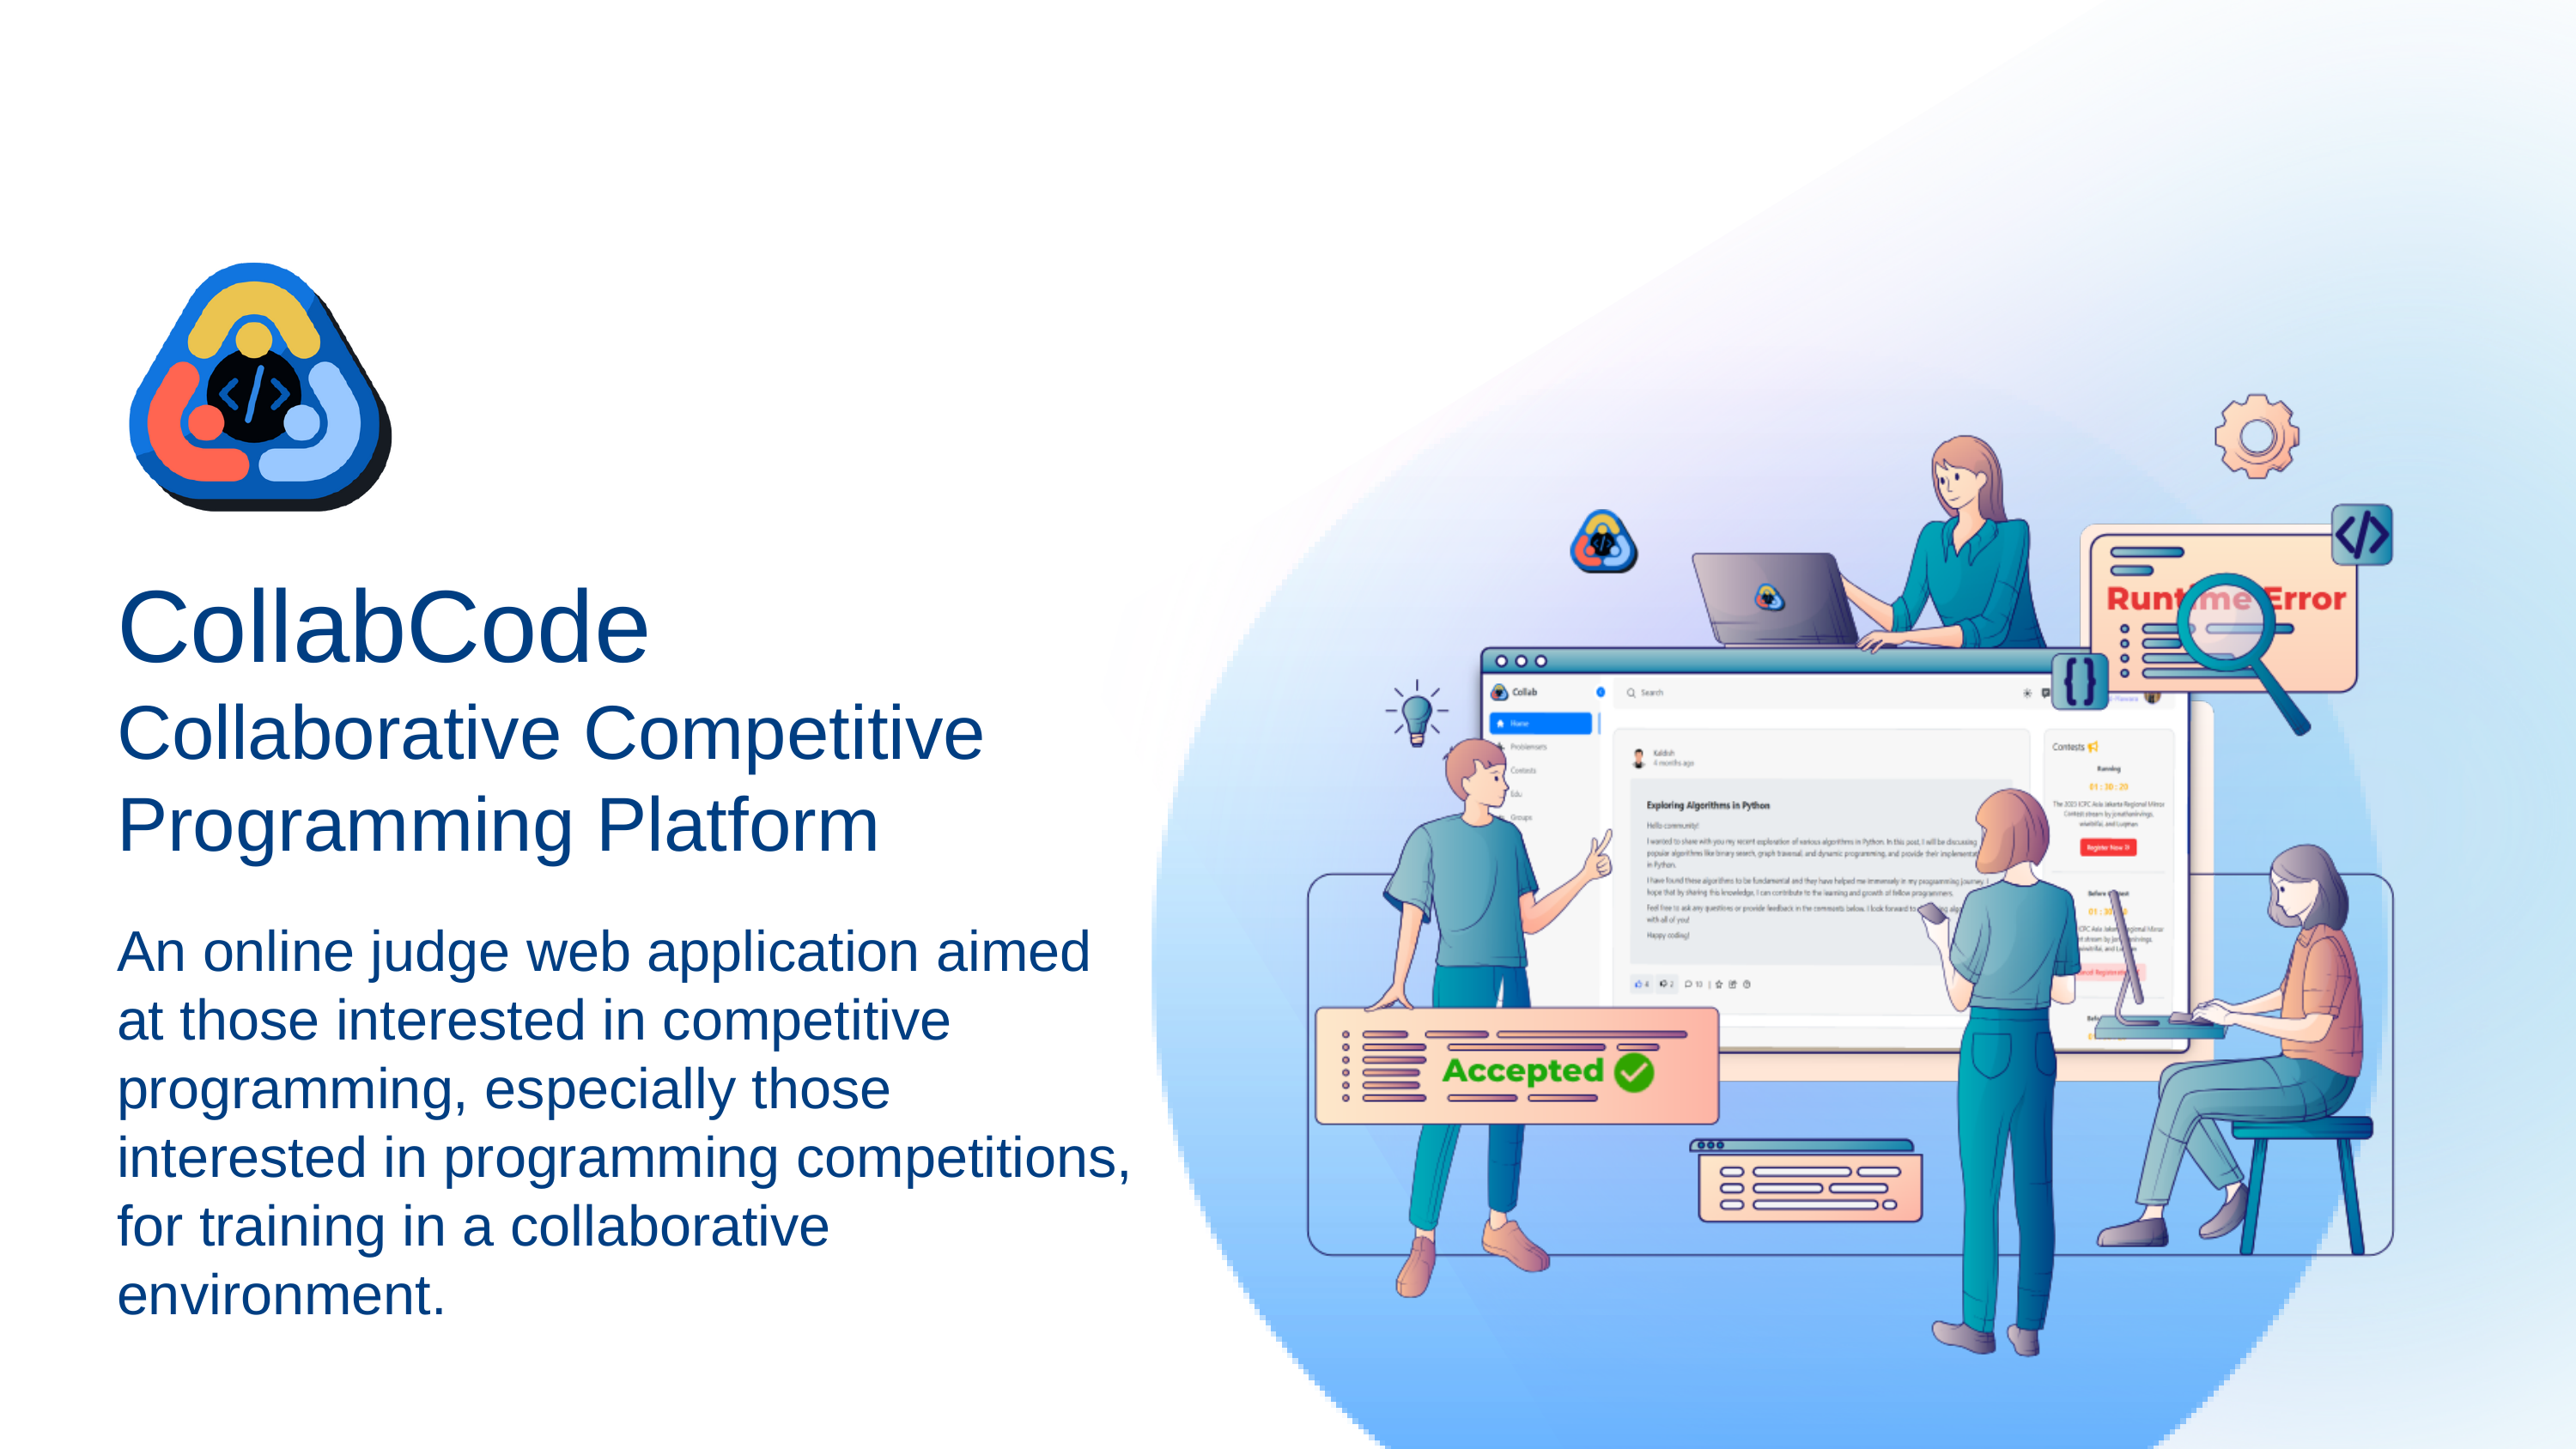

CollabCode
Collaborative Competitive Programming Platform
An online judge web application aimed at those interested in competitive programming, especially those interested in programming competitions, for training in a collaborative environment.